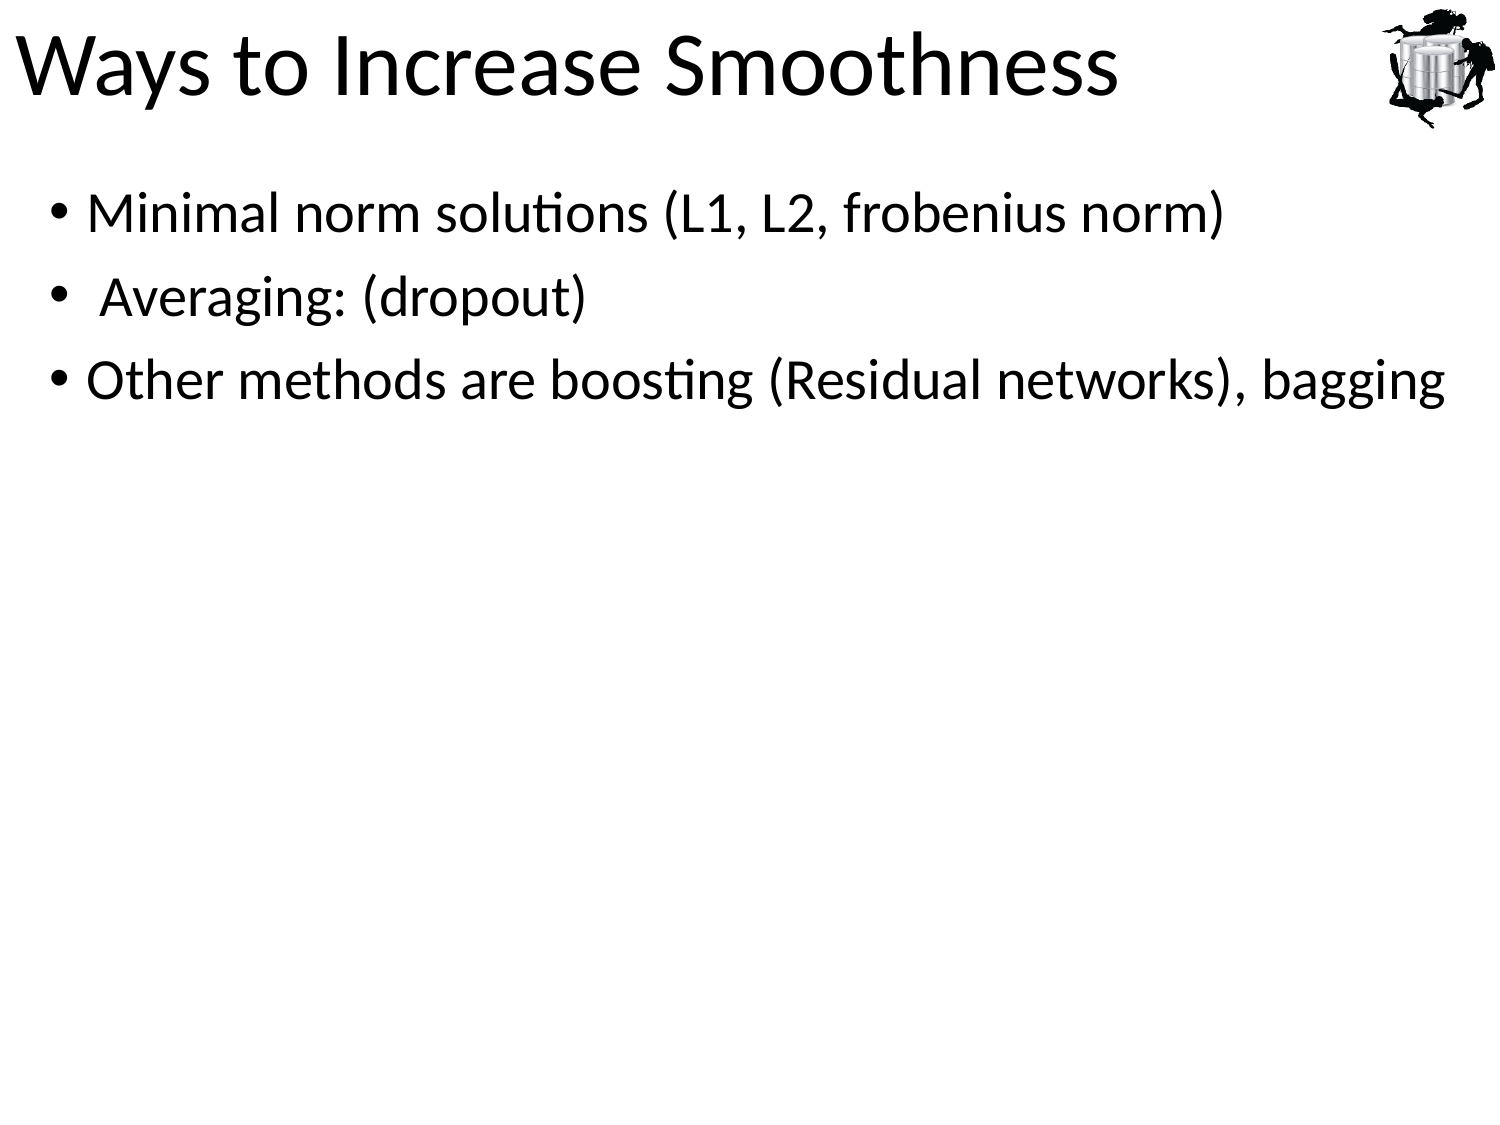

# Ways to Increase Smoothness
Minimal norm solutions (L1, L2, frobenius norm)
 Averaging: (dropout)
Other methods are boosting (Residual networks), bagging